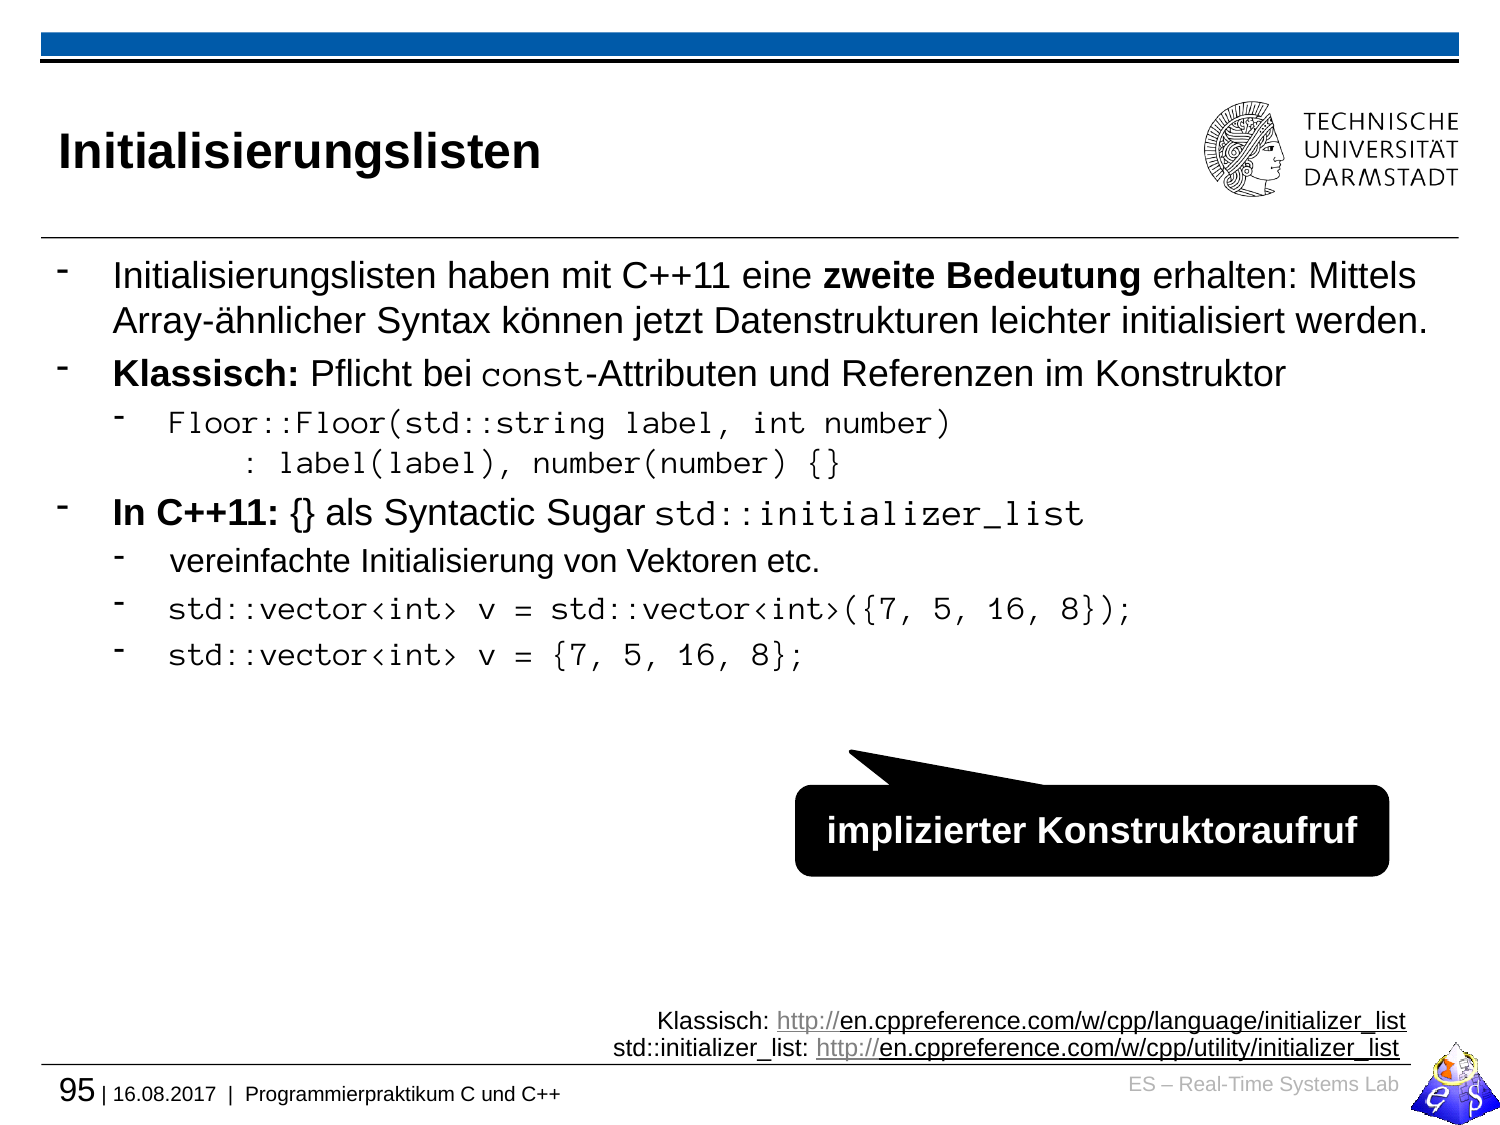

# Initialisierungslisten
Initialisierungslisten haben mit C++11 eine zweite Bedeutung erhalten: Mittels Array-ähnlicher Syntax können jetzt Datenstrukturen leichter initialisiert werden.
Klassisch: Pflicht bei const-Attributen und Referenzen im Konstruktor
Floor::Floor(std::string label, int number)
    : label(label), number(number) {}
In C++11: {} als Syntactic Sugar std::initializer_list
vereinfachte Initialisierung von Vektoren etc.
std::vector<int> v = std::vector<int>({7, 5, 16, 8});
std::vector<int> v = {7, 5, 16, 8};

implizierter Konstruktoraufruf
Klassisch: http://en.cppreference.com/w/cpp/language/initializer_list
std::initializer_list: http://en.cppreference.com/w/cpp/utility/initializer_list